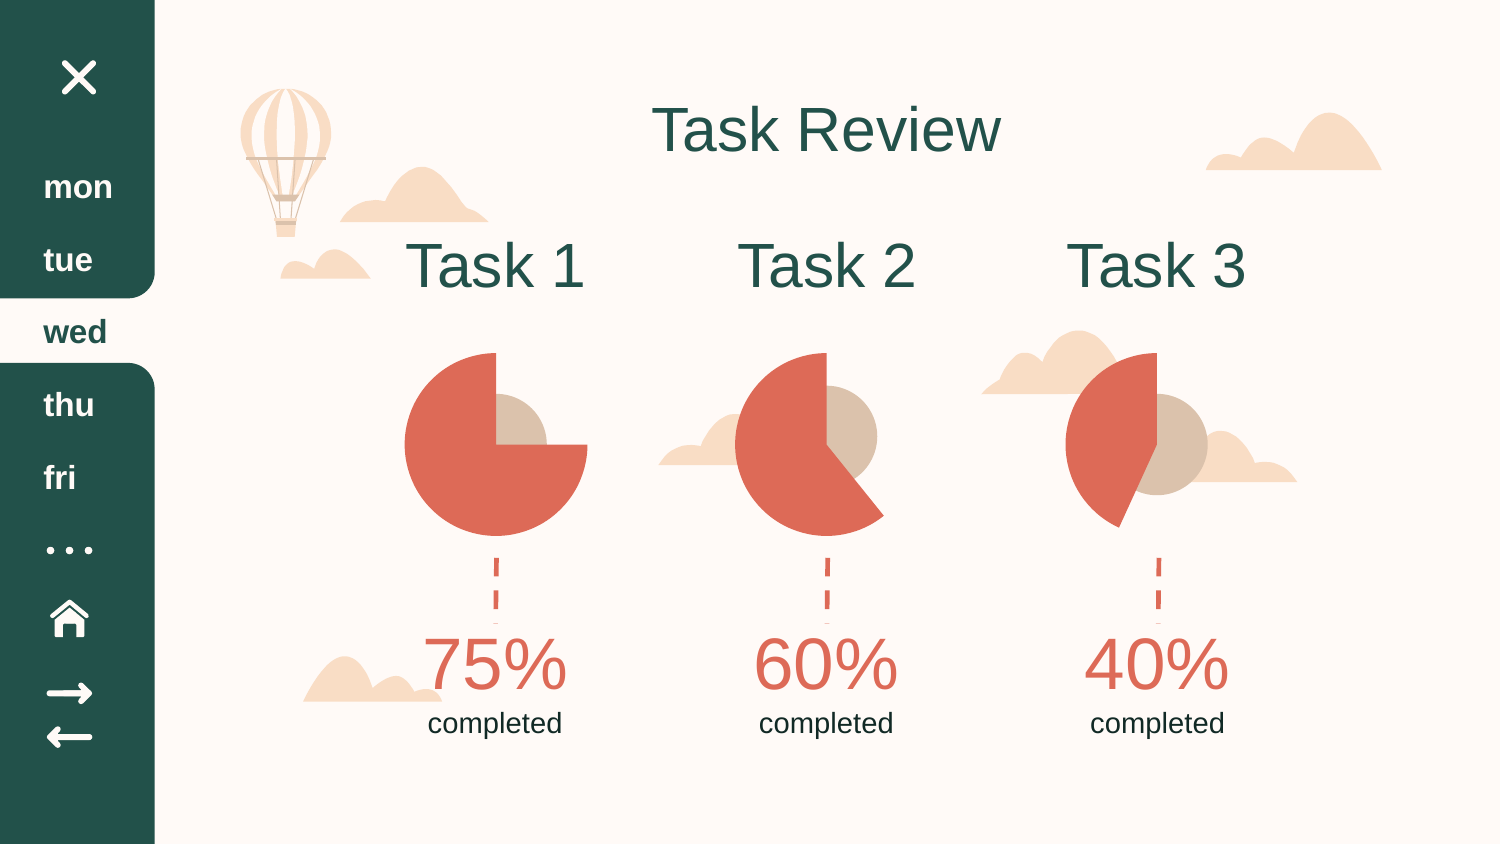

# Task Review
mon
Task 1
Task 2
Task 3
tue
wed

thu

fri

60%
completed
40%
completed
75%
completed